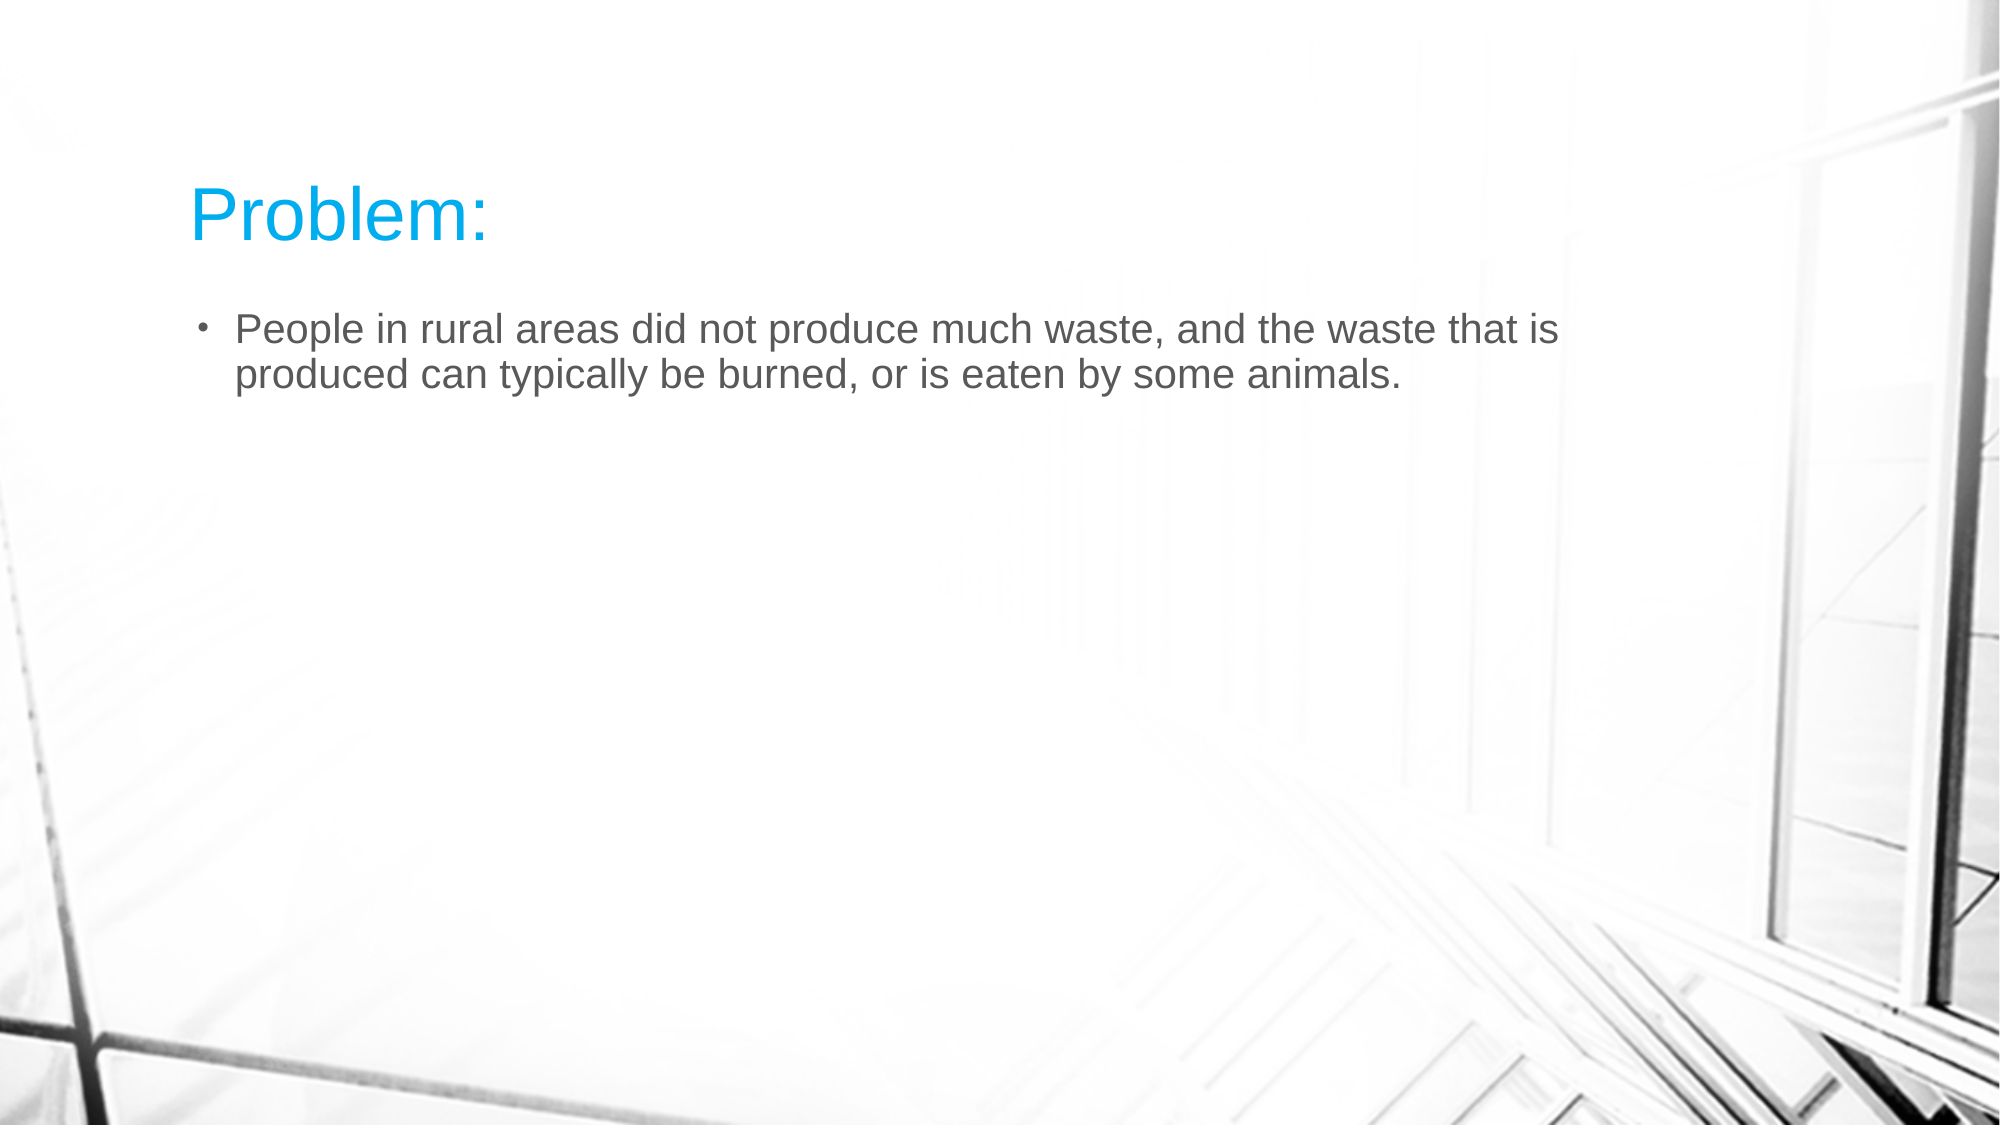

# Problem:
People in rural areas did not produce much waste, and the waste that is produced can typically be burned, or is eaten by some animals.